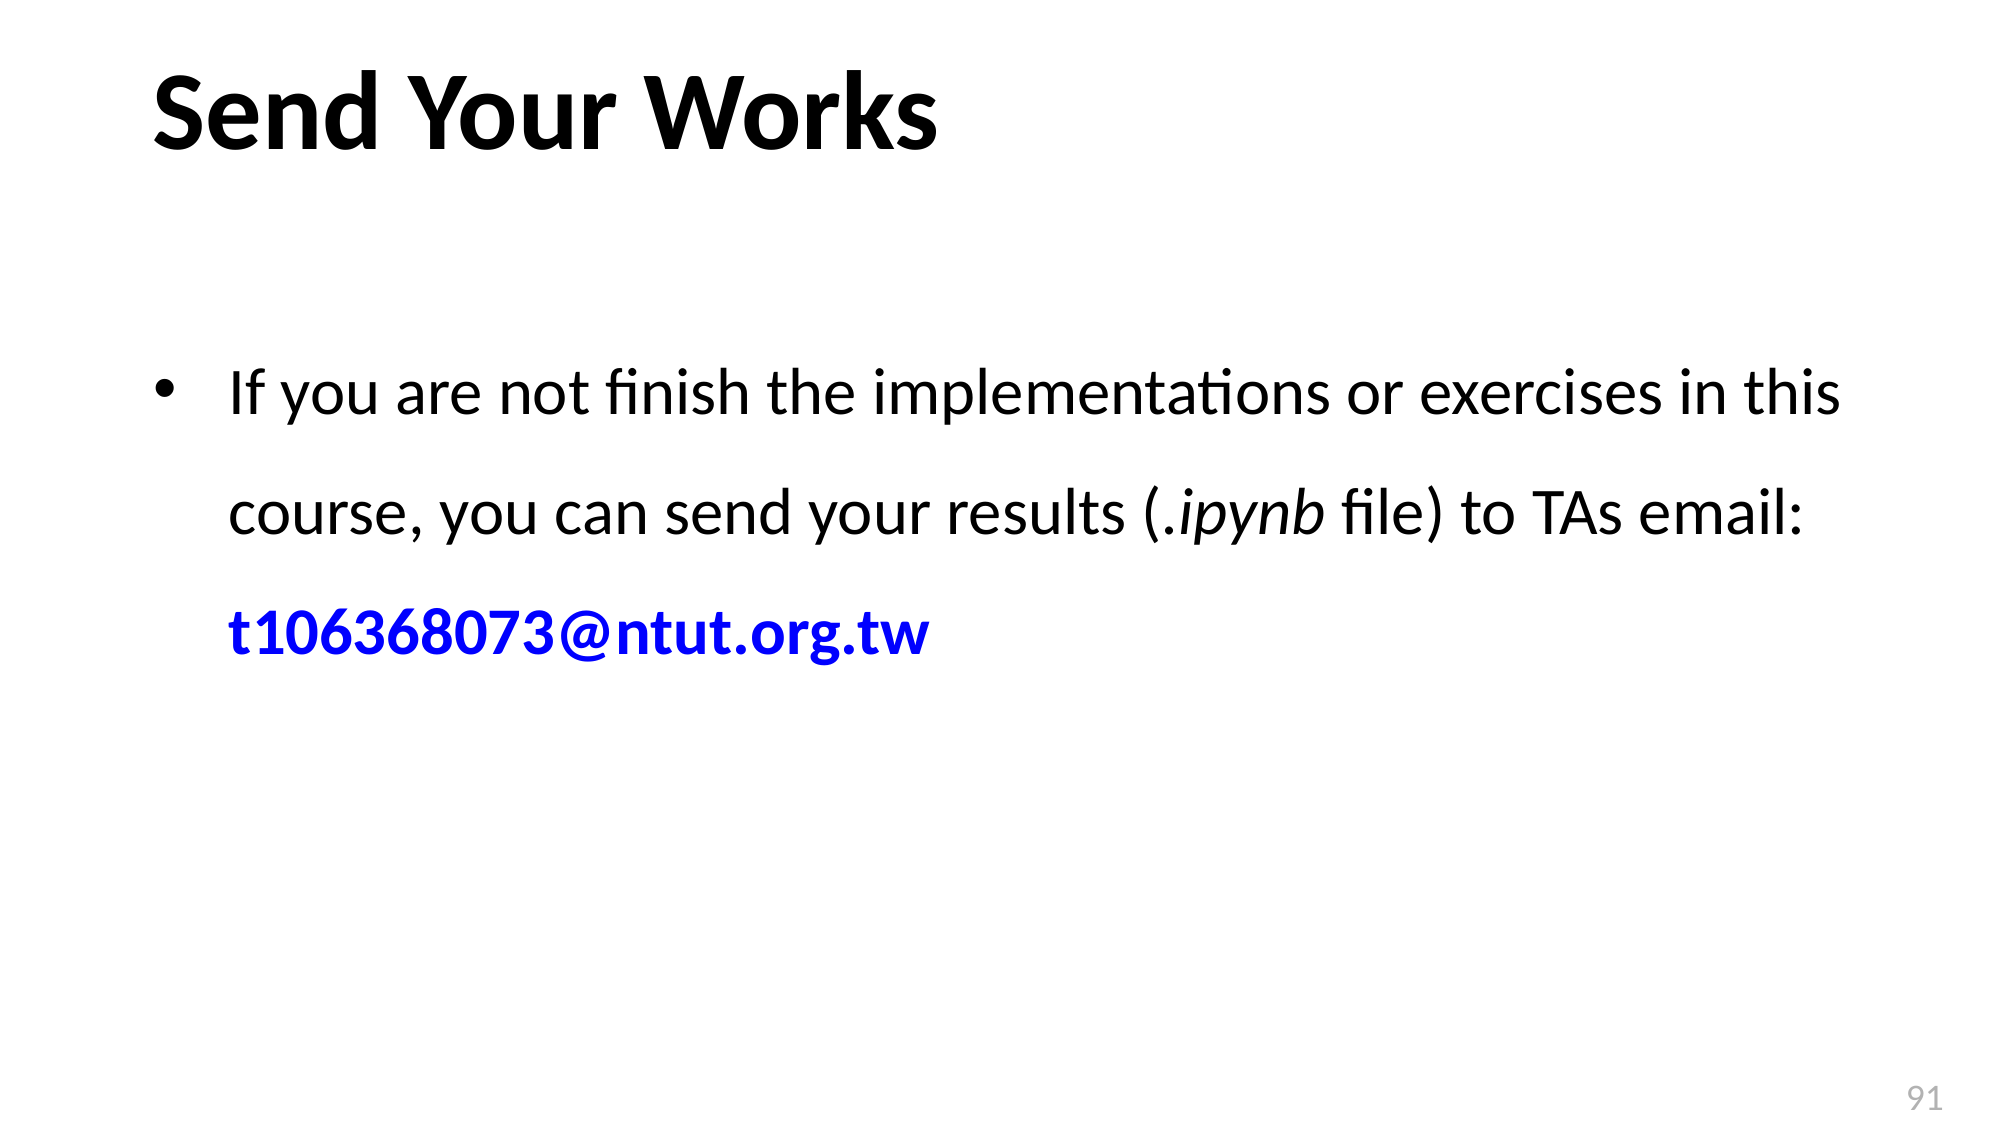

# Send Your Works
If you are not finish the implementations or exercises in this course, you can send your results (.ipynb file) to TAs email: t106368073@ntut.org.tw
91